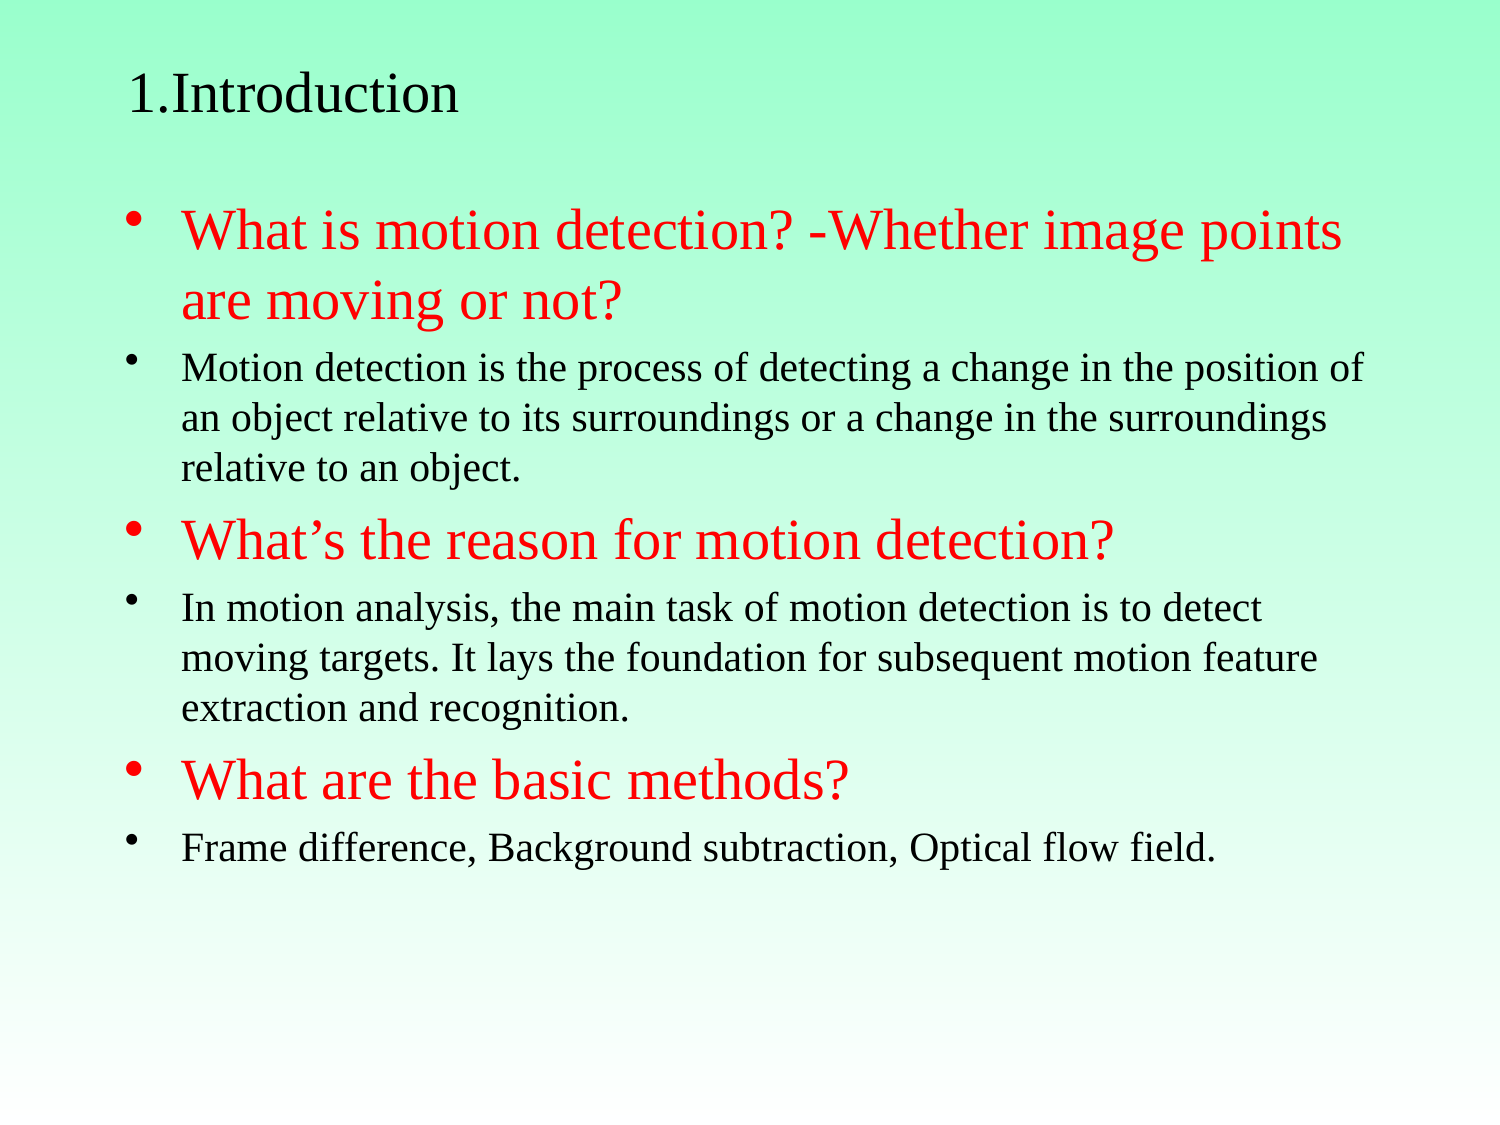

# 1.Introduction
What is motion detection? -Whether image points are moving or not?
Motion detection is the process of detecting a change in the position of an object relative to its surroundings or a change in the surroundings relative to an object.
What’s the reason for motion detection?
In motion analysis, the main task of motion detection is to detect moving targets. It lays the foundation for subsequent motion feature extraction and recognition.
What are the basic methods?
Frame difference, Background subtraction, Optical flow field.